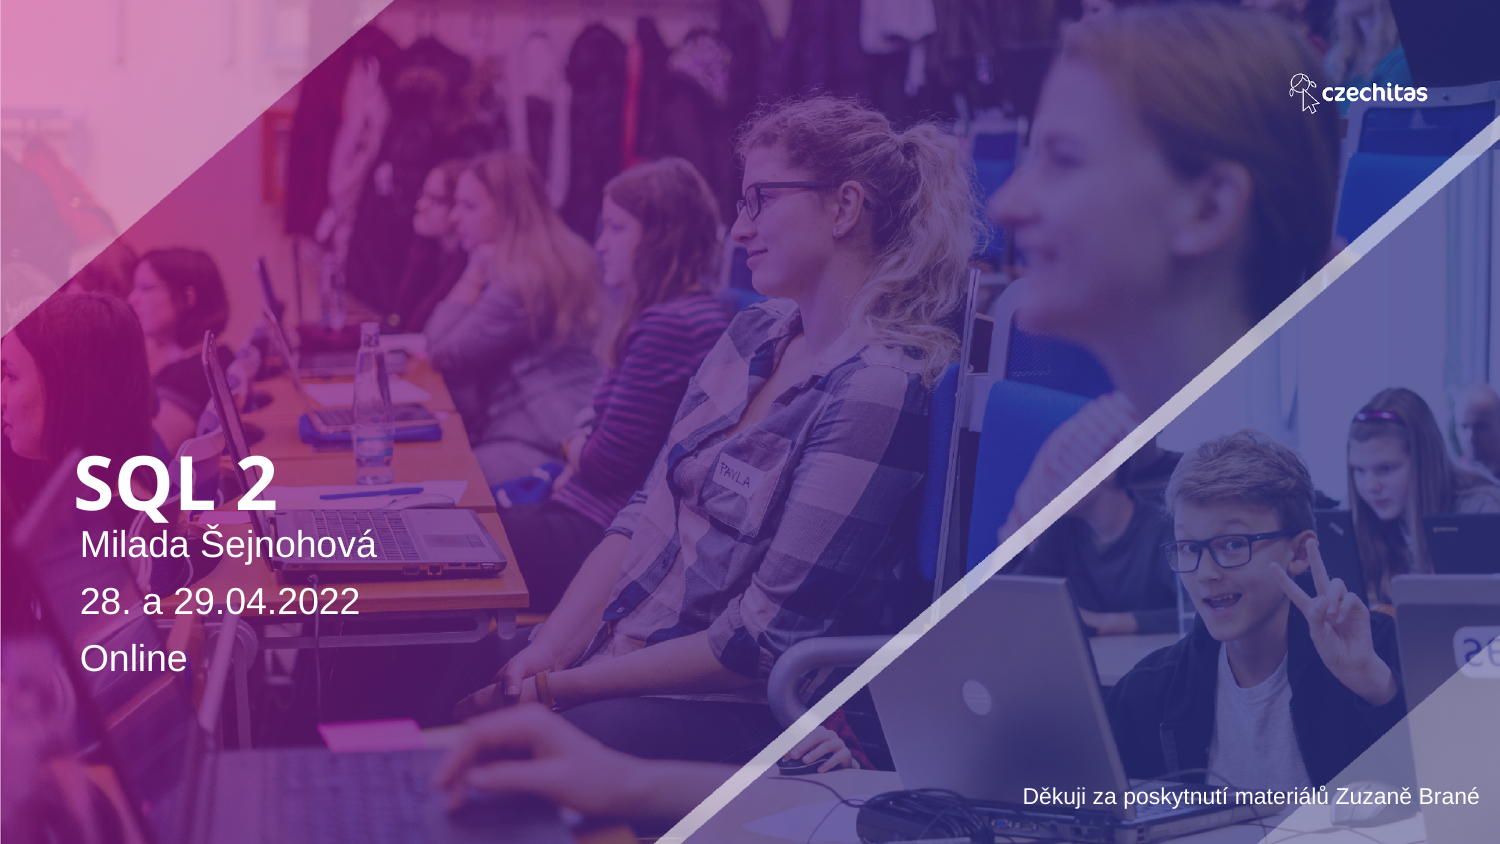

# SQL 2
Milada Šejnohová
28. a 29.04.2022
Online
Děkuji za poskytnutí materiálů Zuzaně Brané